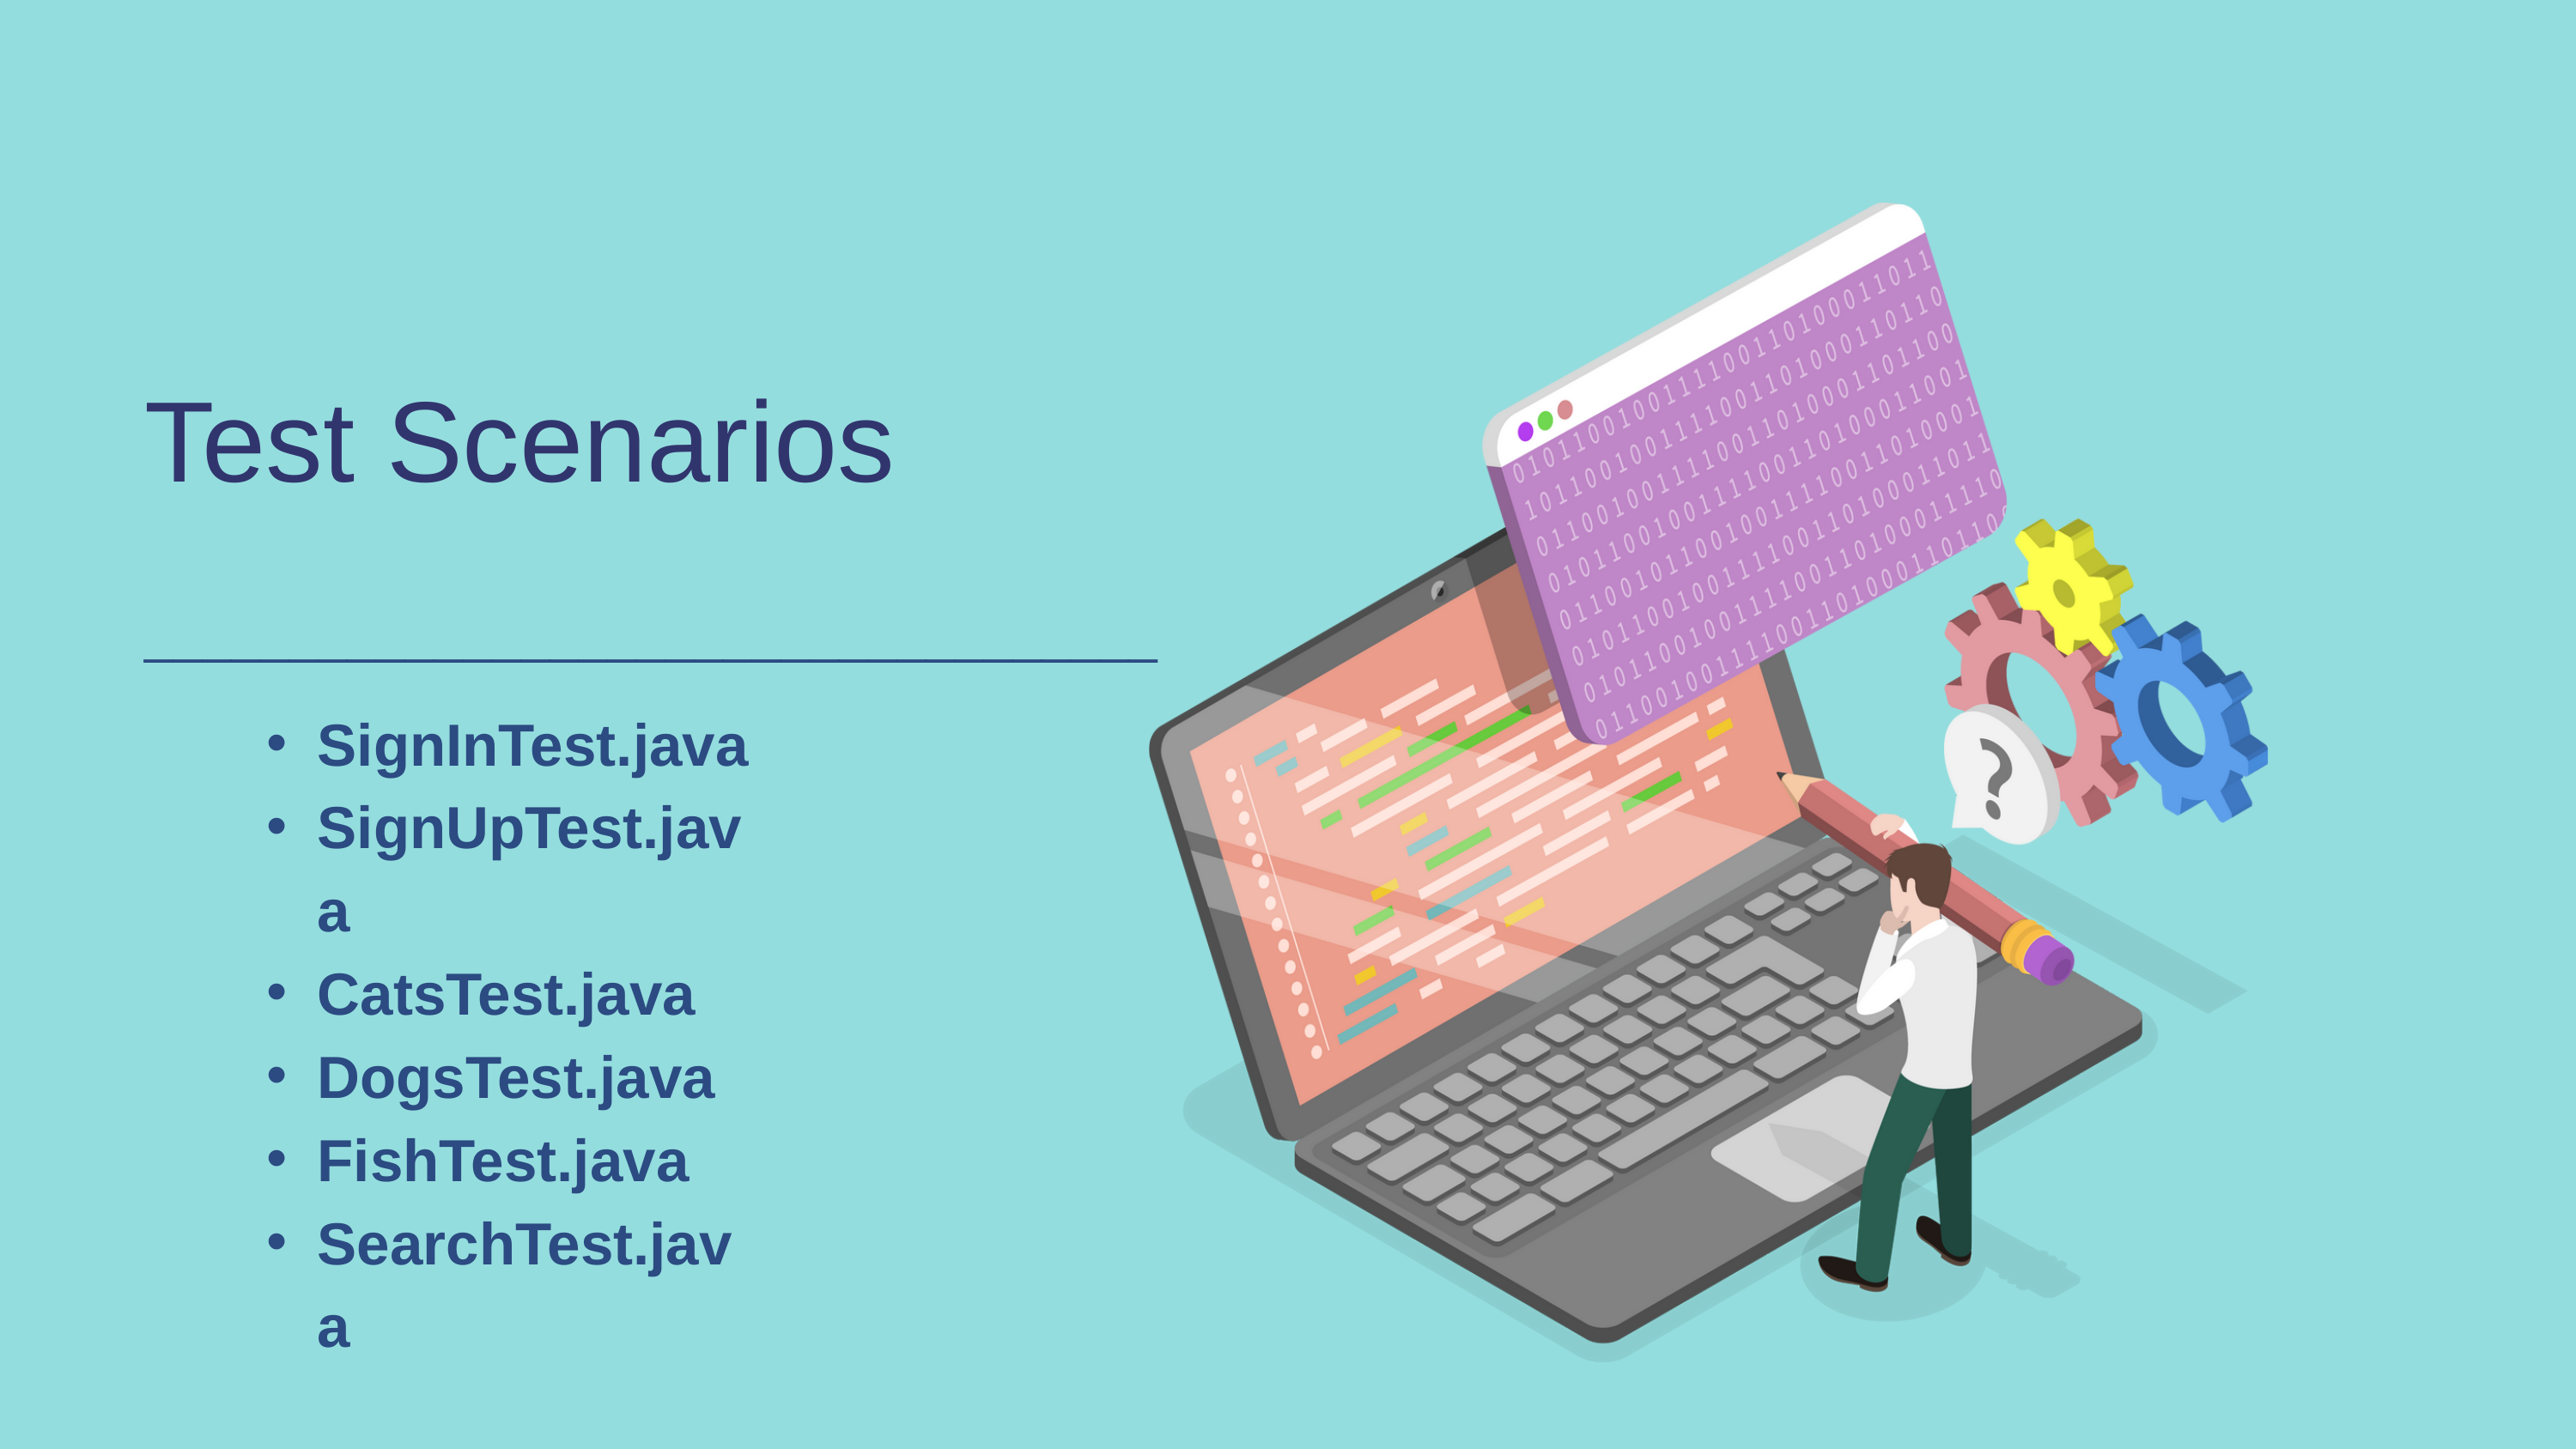

Test Scenarios
___________________________________
SignInTest.java
SignUpTest.java
CatsTest.java
DogsTest.java
FishTest.java
SearchTest.java